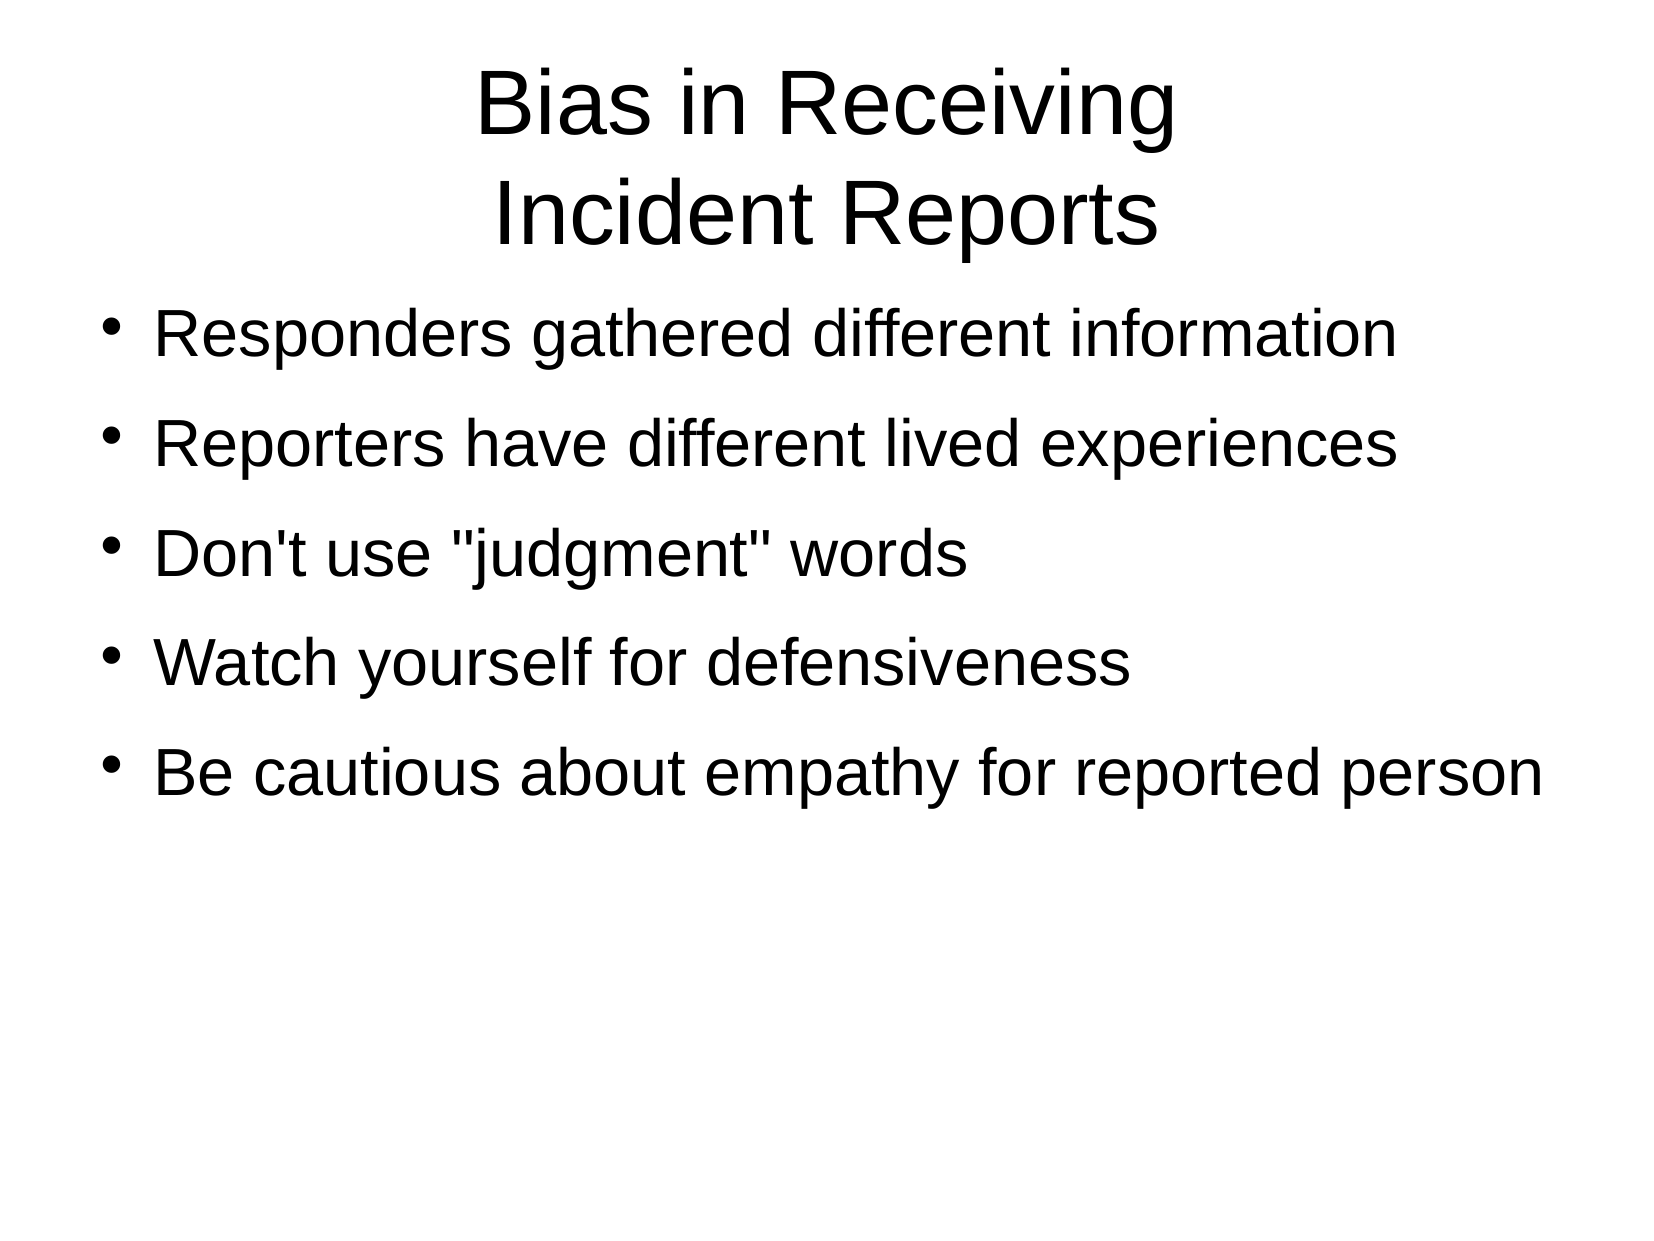

Bias in Receiving
Incident Reports
Responders gathered different information
Reporters have different lived experiences
Don't use "judgment" words
Watch yourself for defensiveness
Be cautious about empathy for reported person